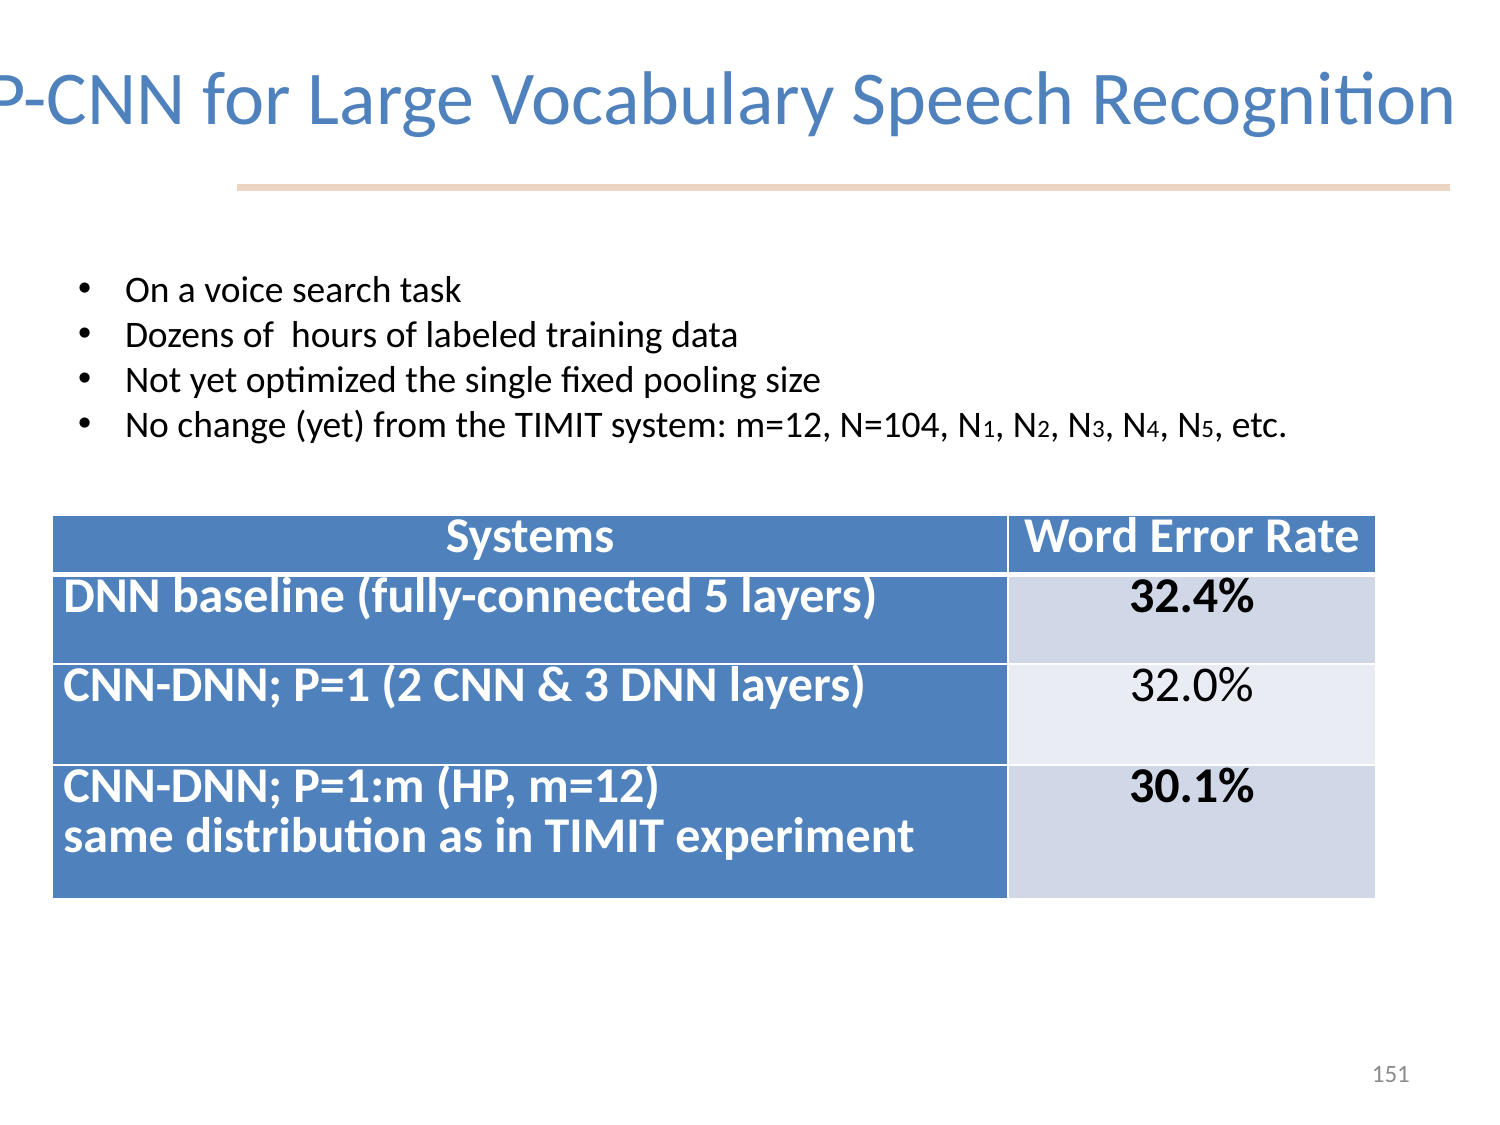

# HP-CNN for Large Vocabulary Speech Recognition
Table 2: DNN performance on wideband and narrowband test sets (a multitask-learning setup) using mixed-bandwidth training data.
On a voice search task
Dozens of  hours of labeled training data
Not yet optimized the single fixed pooling size
No change (yet) from the TIMIT system: m=12, N=104, N1, N2, N3, N4, N5, etc.
| Systems | Word Error Rate |
| --- | --- |
| DNN baseline (fully-connected 5 layers) | 32.4% |
| CNN-DNN; P=1 (2 CNN & 3 DNN layers) | 32.0% |
| CNN-DNN; P=1:m (HP, m=12) same distribution as in TIMIT experiment | 30.1% |
151